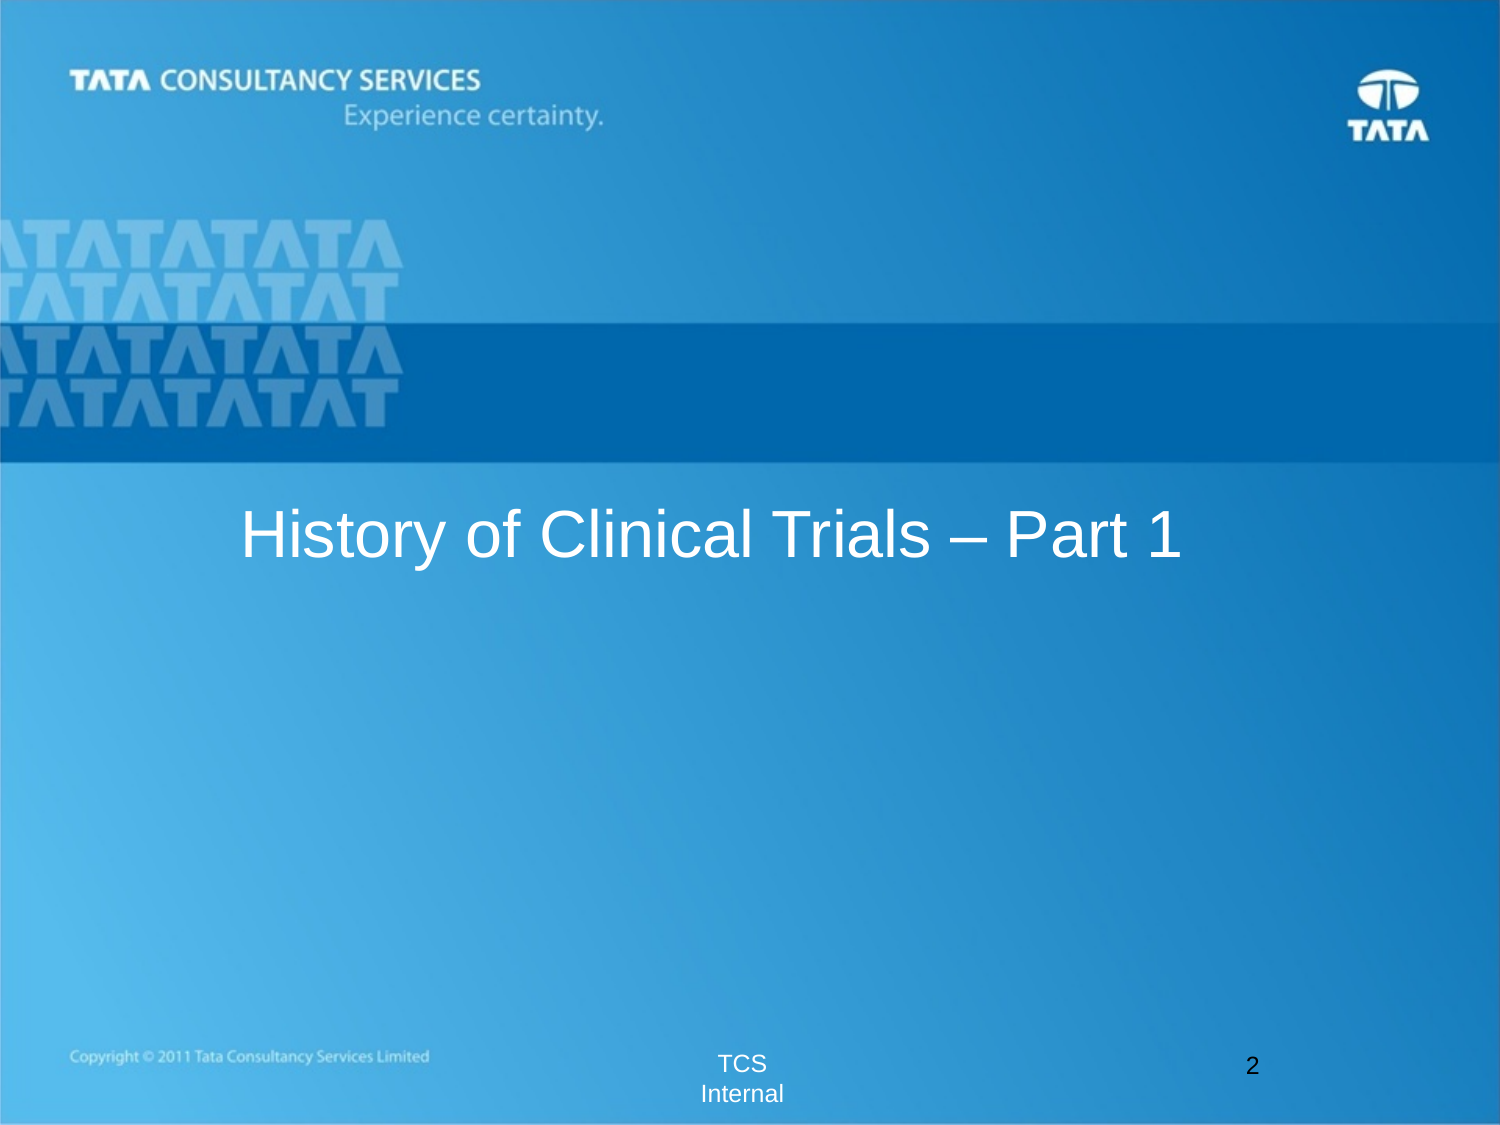

# History of Clinical Trials – Part 1
2

TCS Internal